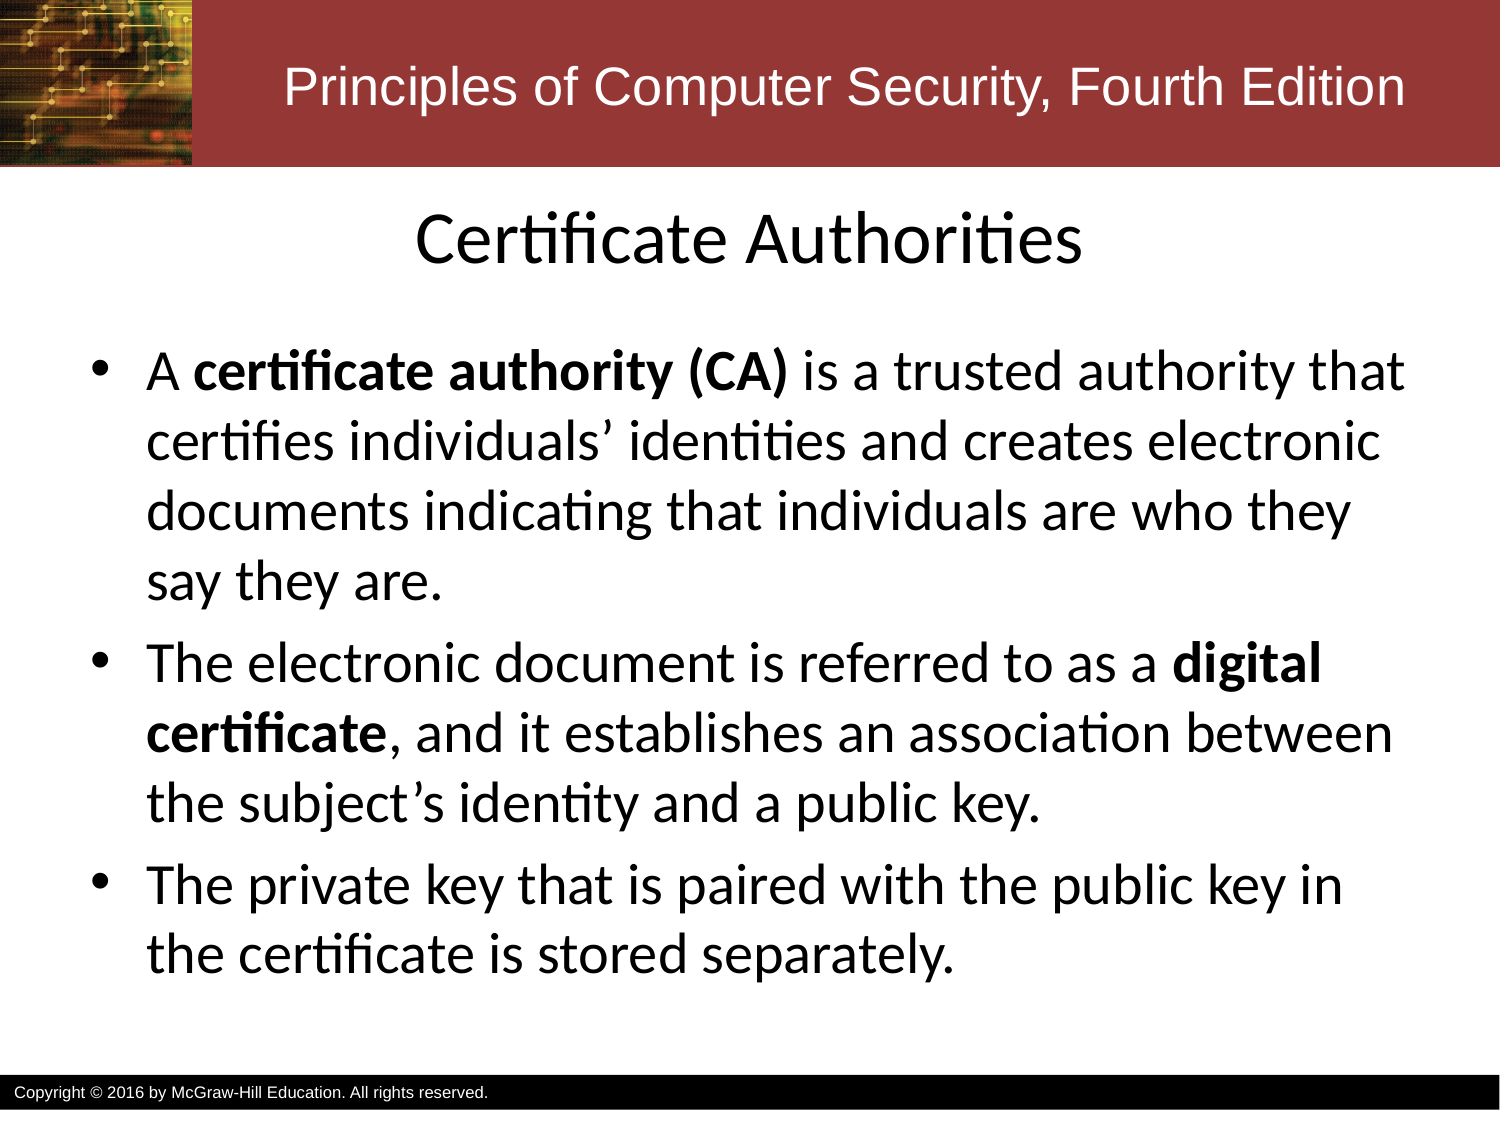

# Certificate Authorities
A certificate authority (CA) is a trusted authority that certifies individuals’ identities and creates electronic documents indicating that individuals are who they say they are.
The electronic document is referred to as a digital certificate, and it establishes an association between the subject’s identity and a public key.
The private key that is paired with the public key in the certificate is stored separately.